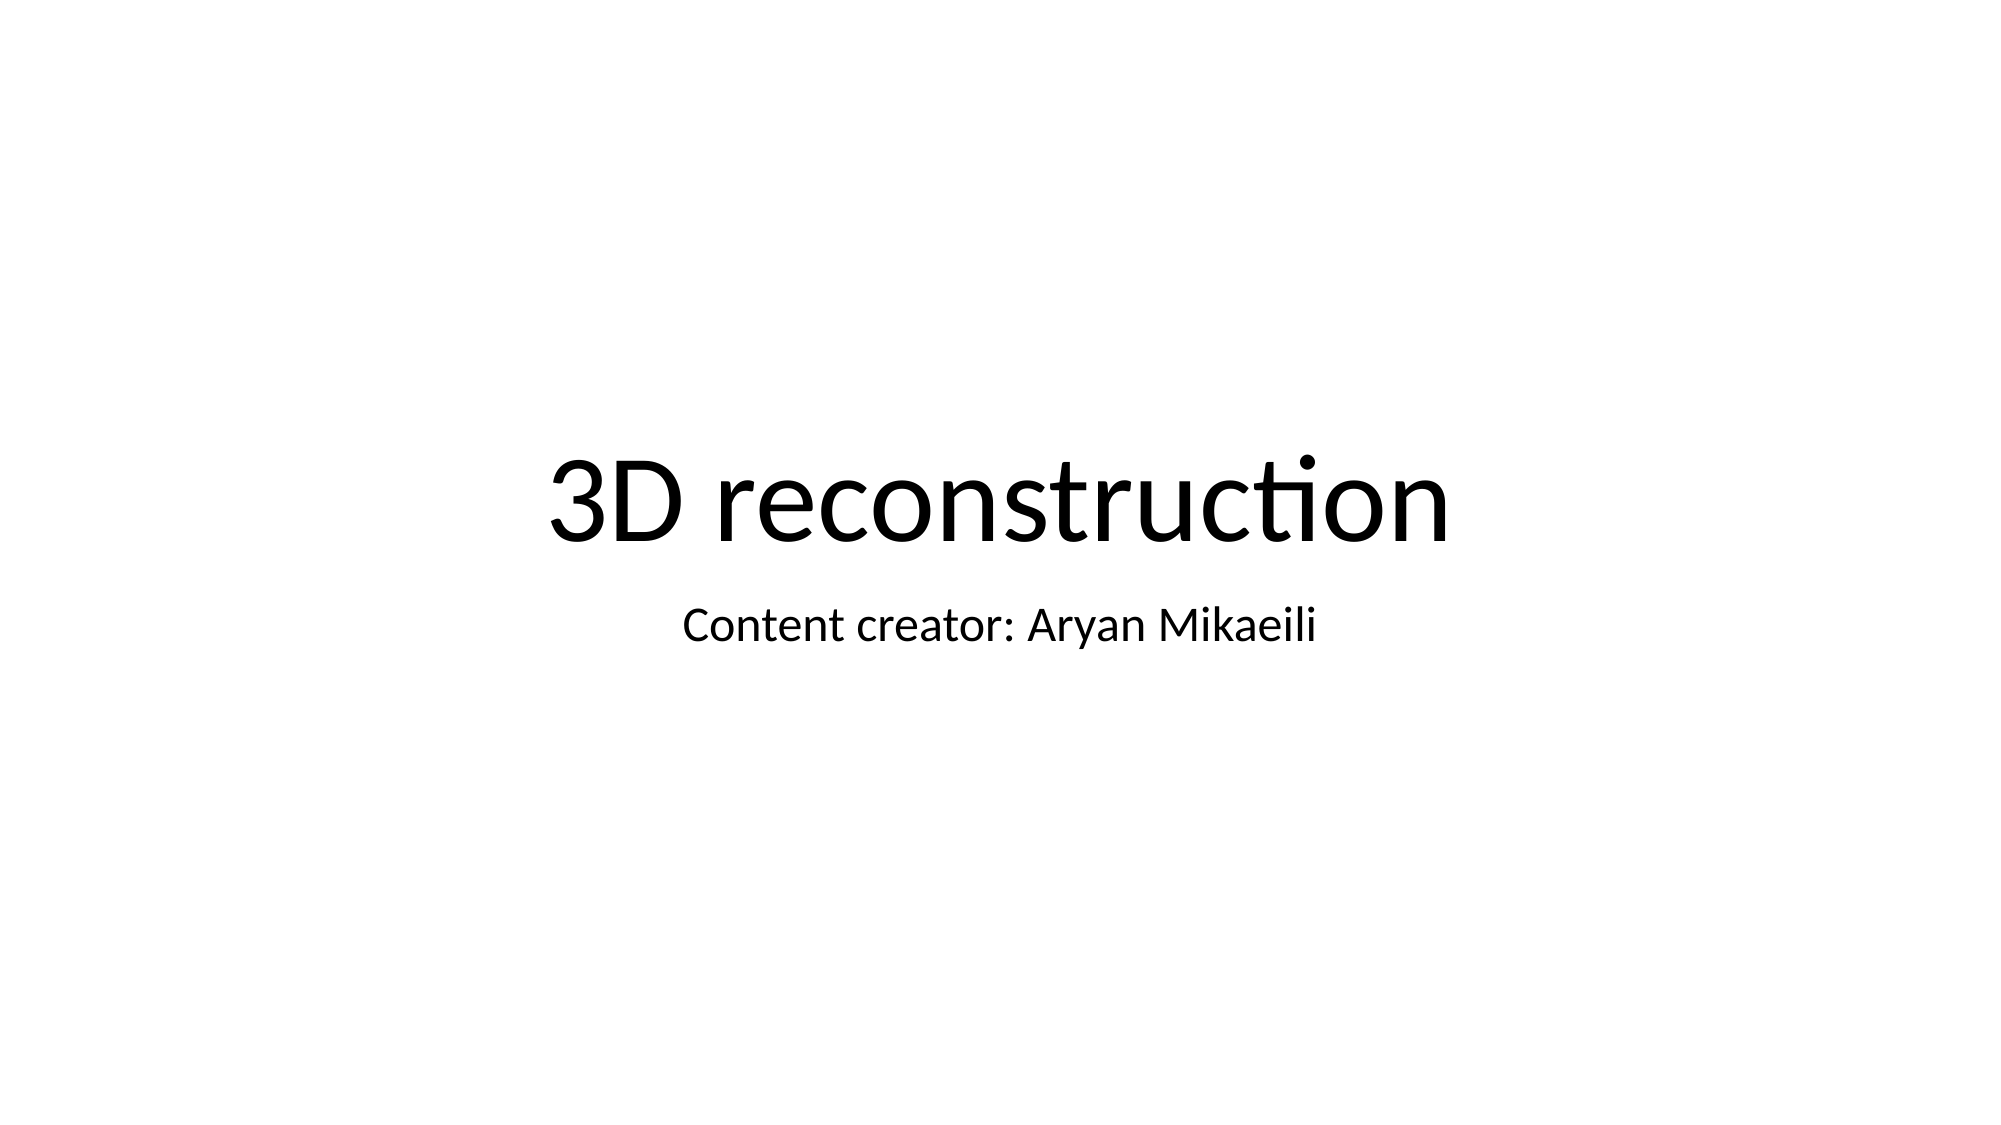

# 3D reconstruction
Content creator: Aryan Mikaeili